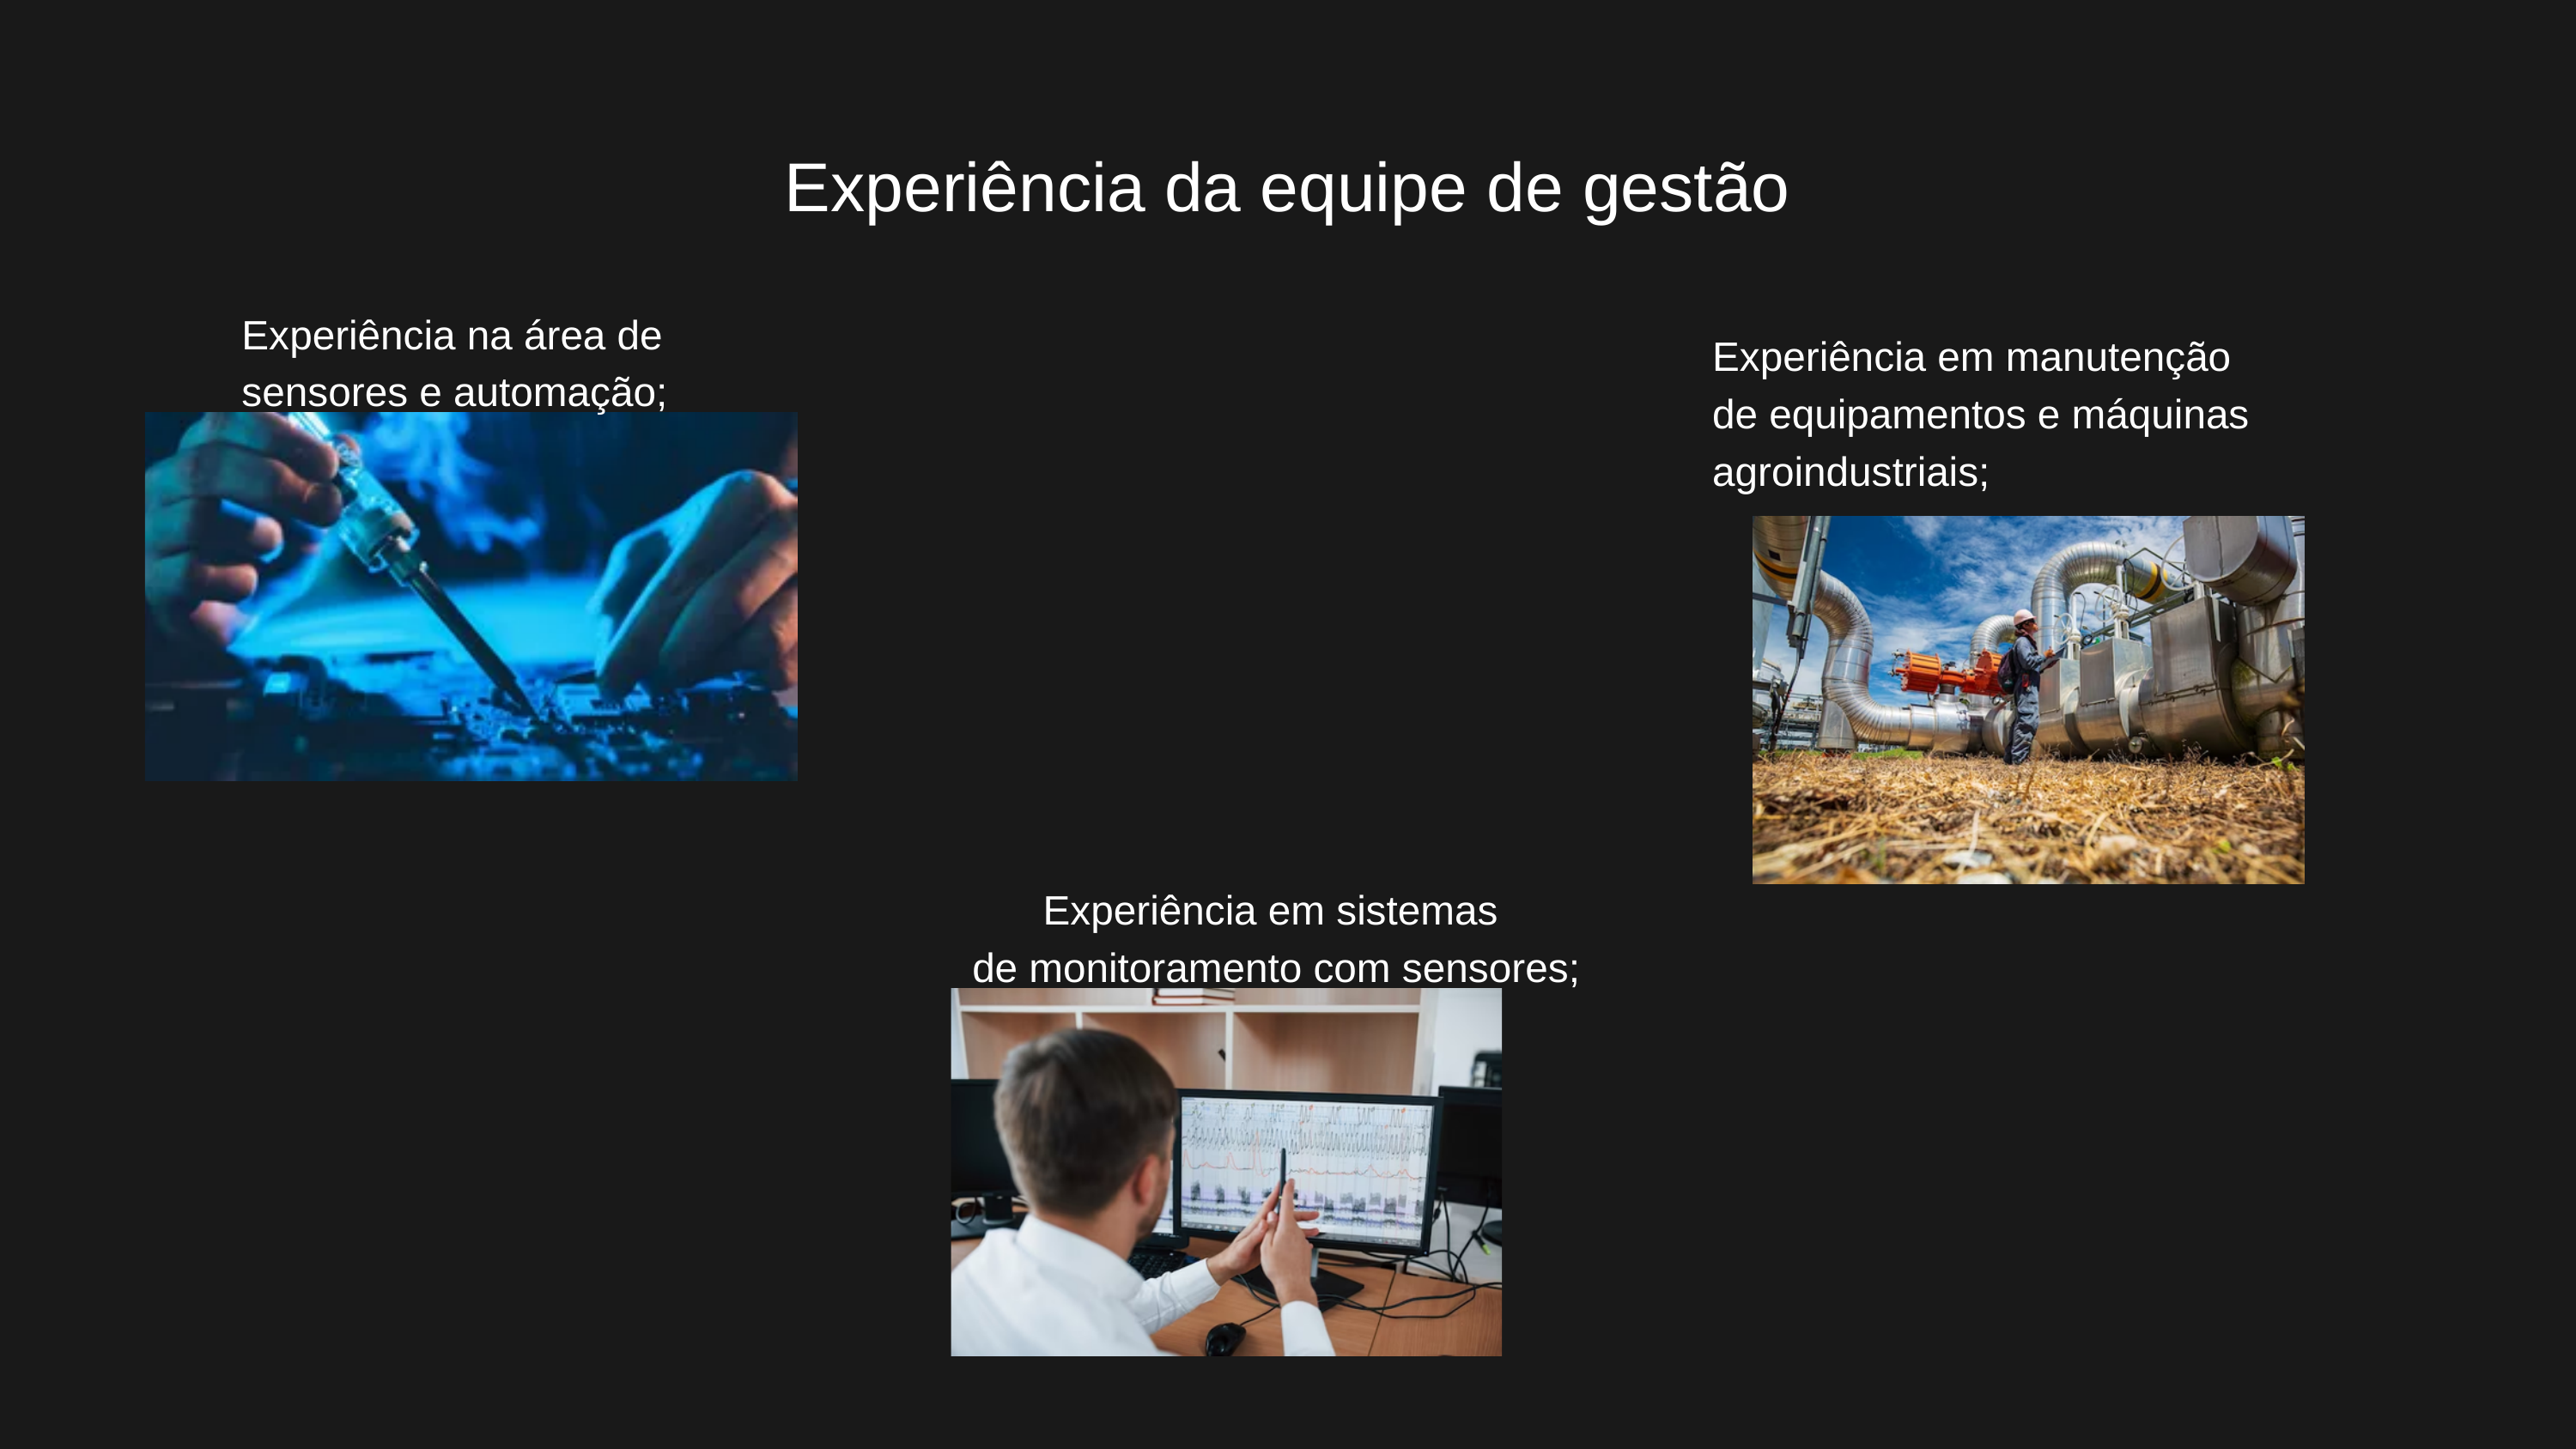

Experiência da equipe de gestão
Experiência na área de
sensores e automação;
Experiência em manutenção
de equipamentos e máquinas
agroindustriais;

Experiência em sistemas
de monitoramento com sensores;